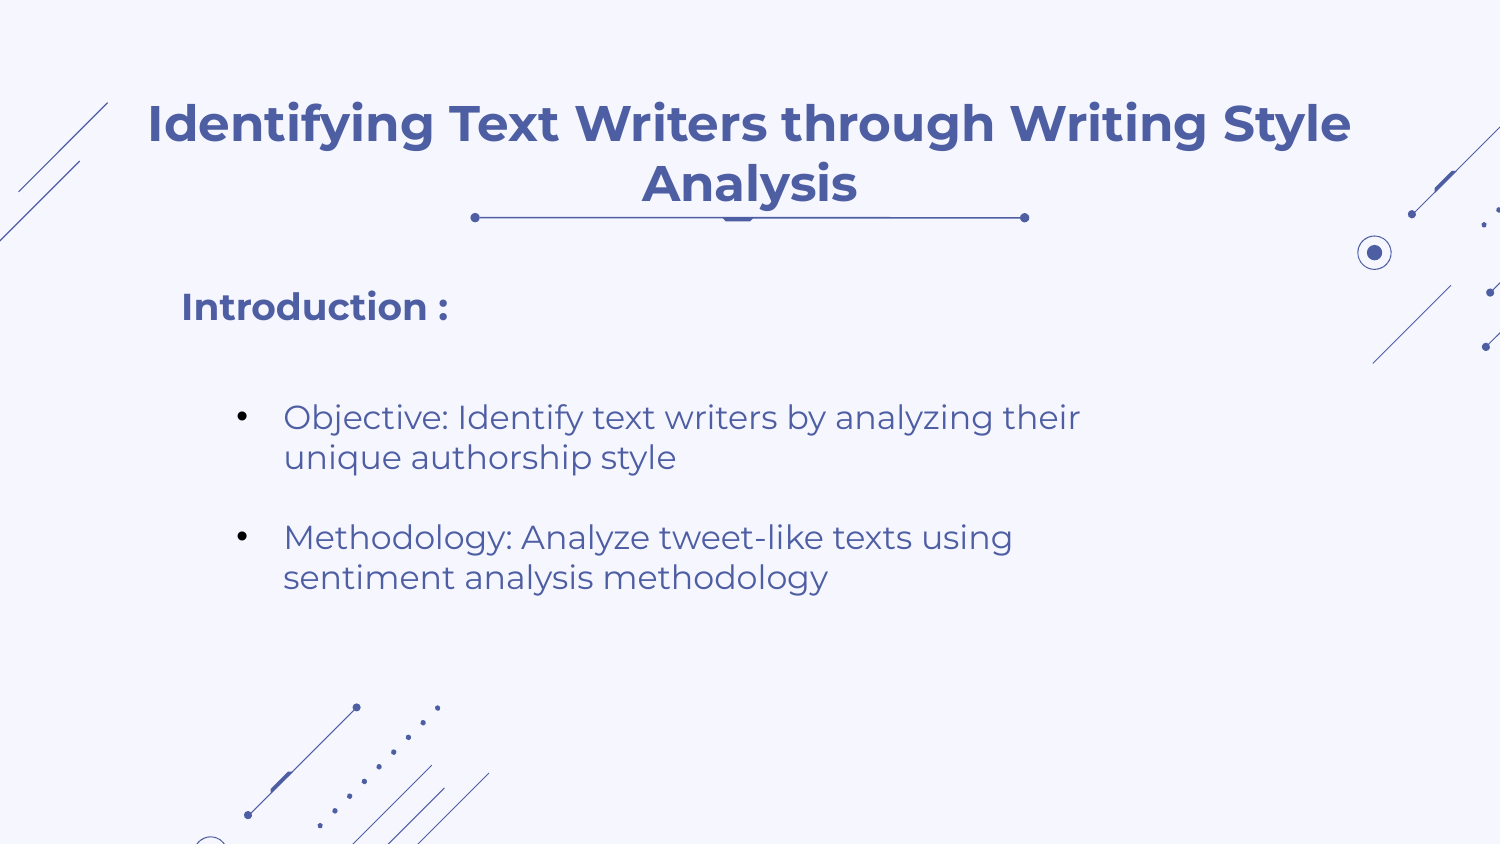

# Identifying Text Writers through Writing Style Analysis

Introduction :
Objective: Identify text writers by analyzing their unique authorship style

Methodology: Analyze tweet-like texts using sentiment analysis methodology